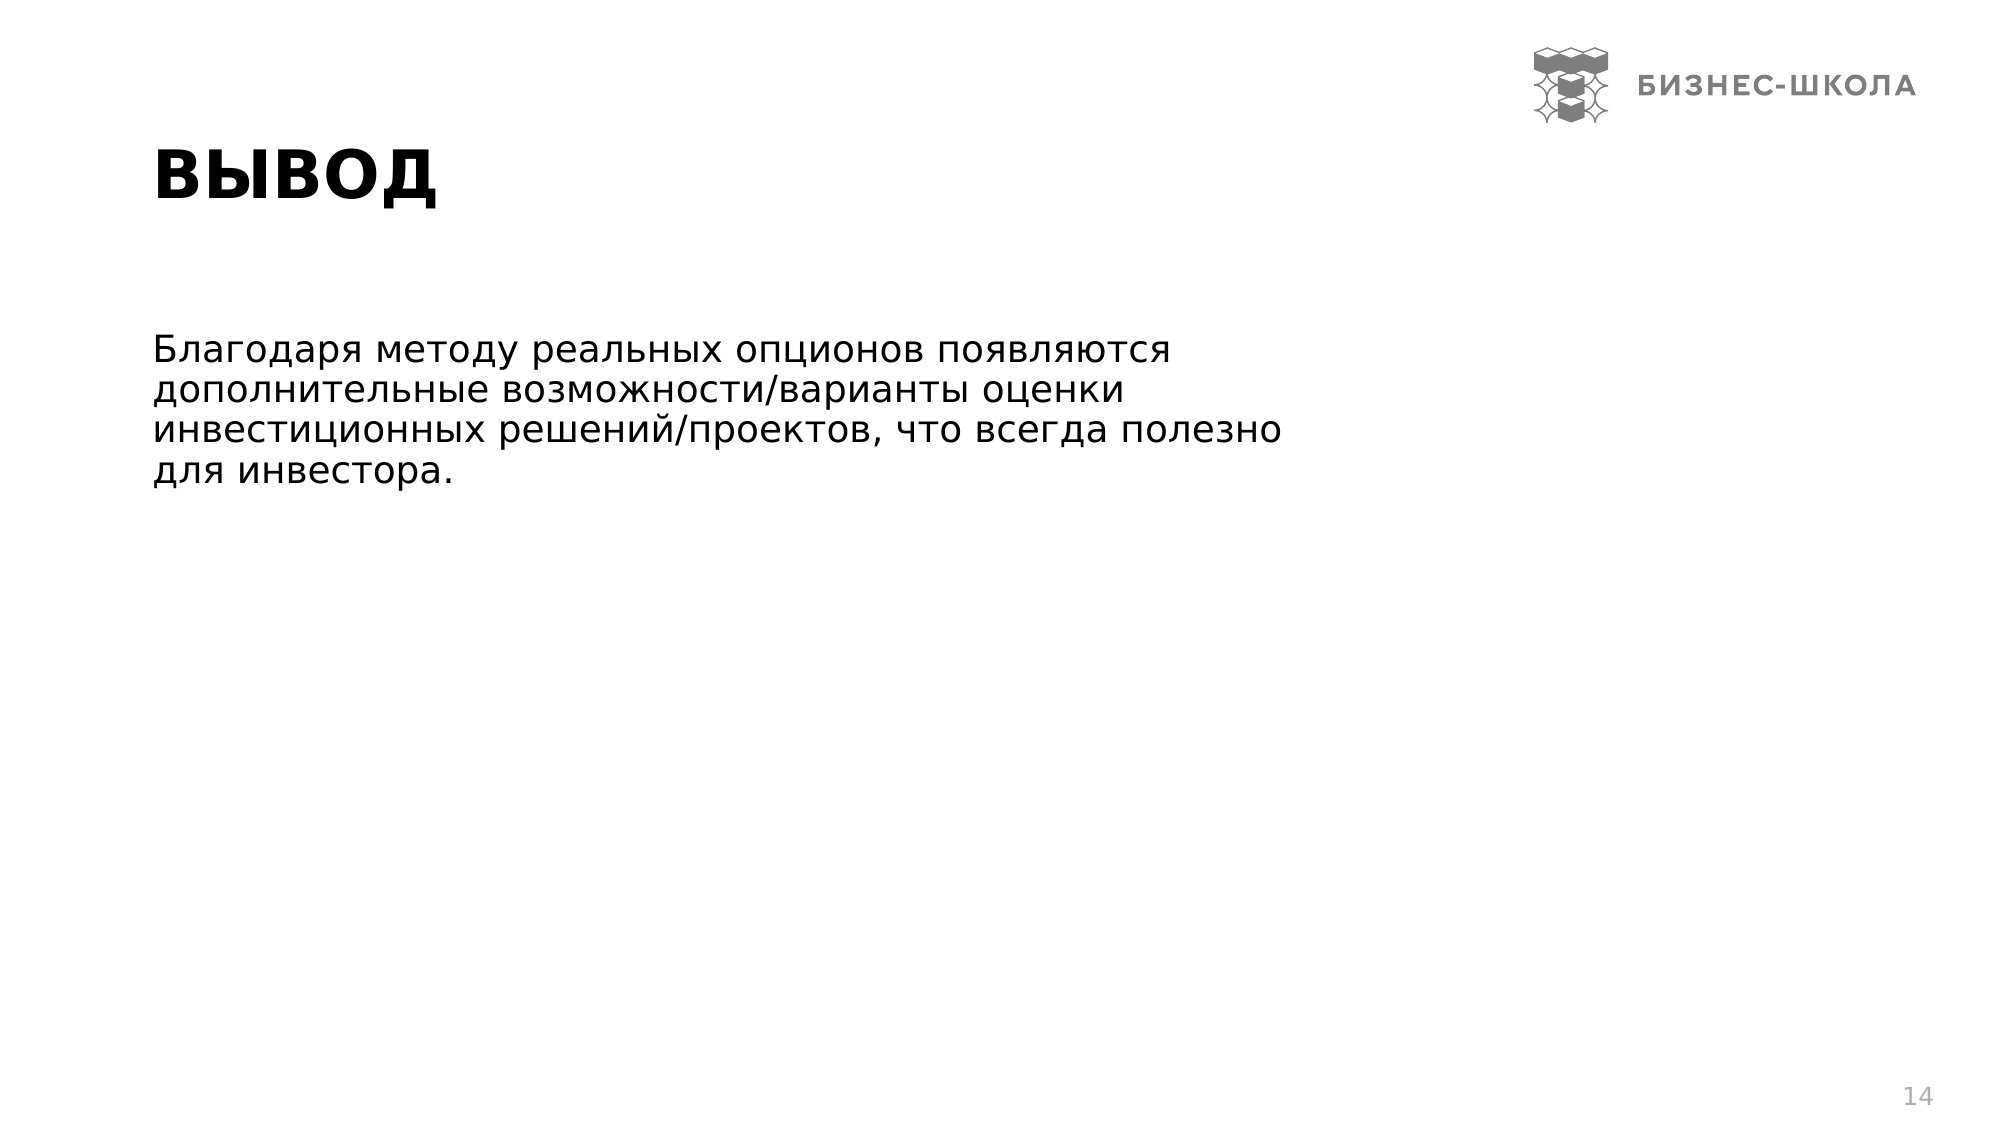

# Вывод
Благодаря методу реальных опционов появляются дополнительные возможности/варианты оценки инвестиционных решений/проектов, что всегда полезно для инвестора.
14